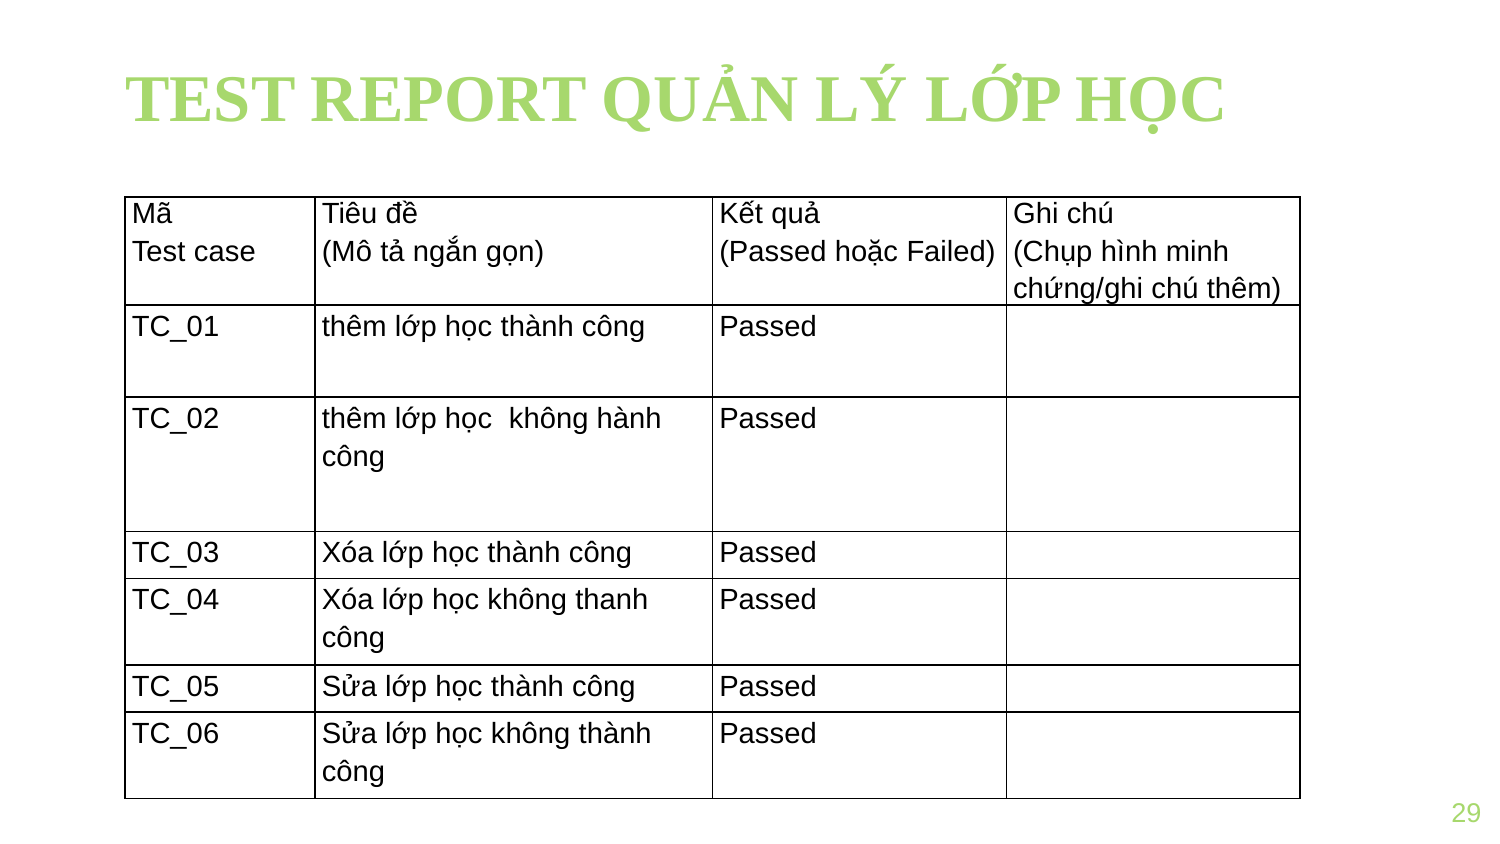

# TEST REPORT QUẢN LÝ LỚP HỌC
| Mã Test case | Tiêu đề (Mô tả ngắn gọn) | Kết quả (Passed hoặc Failed) | Ghi chú (Chụp hình minh chứng/ghi chú thêm) |
| --- | --- | --- | --- |
| TC\_01 | thêm lớp học thành công | Passed |  |
| TC\_02 | thêm lớp học không hành công | Passed |  |
| TC\_03 | Xóa lớp học thành công | Passed |  |
| TC\_04 | Xóa lớp học không thanh công | Passed |  |
| TC\_05 | Sửa lớp học thành công | Passed |  |
| TC\_06 | Sửa lớp học không thành công | Passed |  |
29